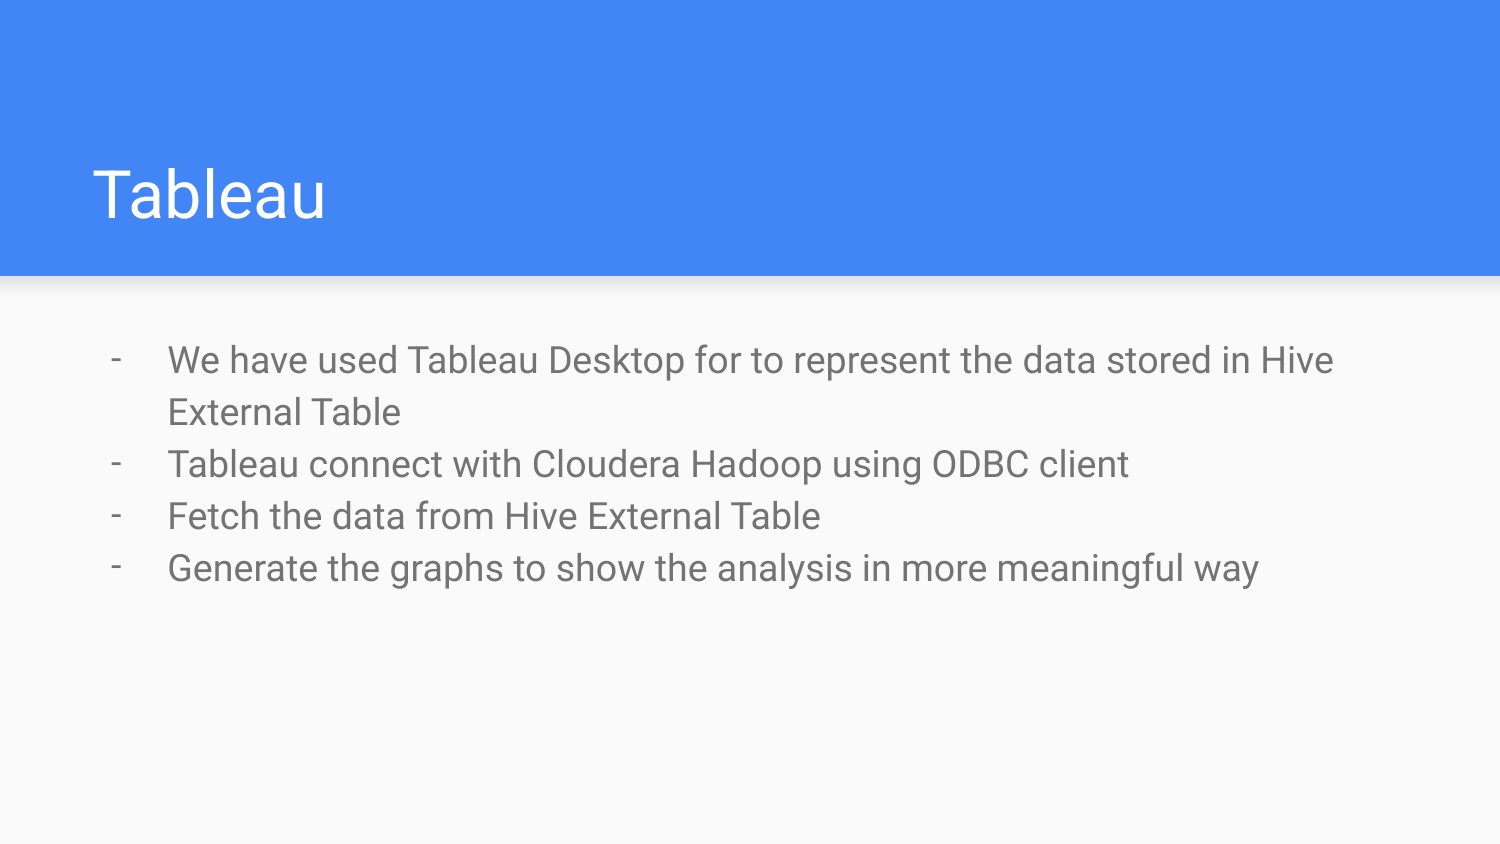

# Tableau
We have used Tableau Desktop for to represent the data stored in Hive External Table
Tableau connect with Cloudera Hadoop using ODBC client
Fetch the data from Hive External Table
Generate the graphs to show the analysis in more meaningful way